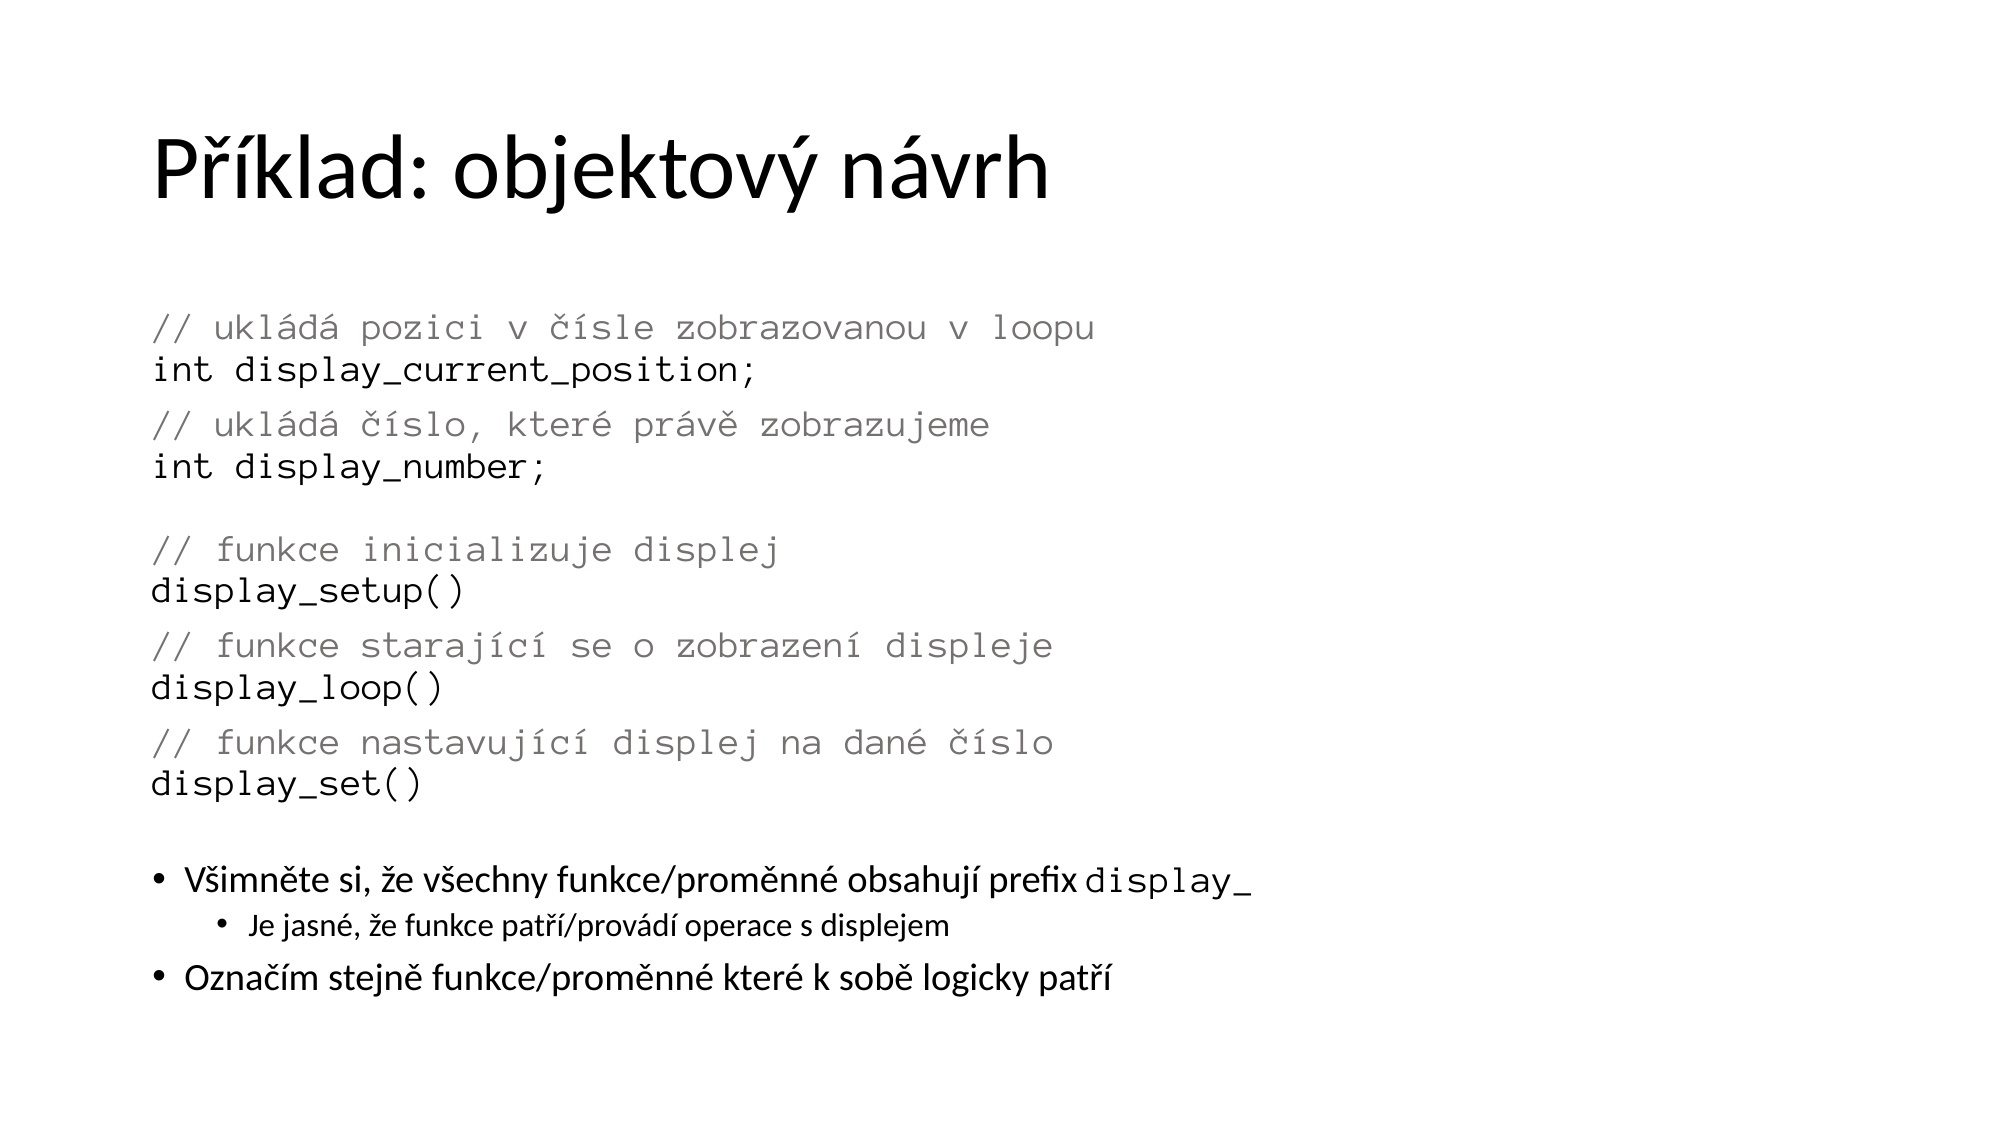

# Příklad: objektový návrh
// ukládá pozici v čísle zobrazovanou v loopu
int display_current_position;
// ukládá číslo, které právě zobrazujeme
int display_number;
// funkce inicializuje displej
display_setup()
// funkce starající se o zobrazení displeje
display_loop()
// funkce nastavující displej na dané číslo
display_set()
Všimněte si, že všechny funkce/proměnné obsahují prefix display_
Je jasné, že funkce patří/provádí operace s displejem
Označím stejně funkce/proměnné které k sobě logicky patří